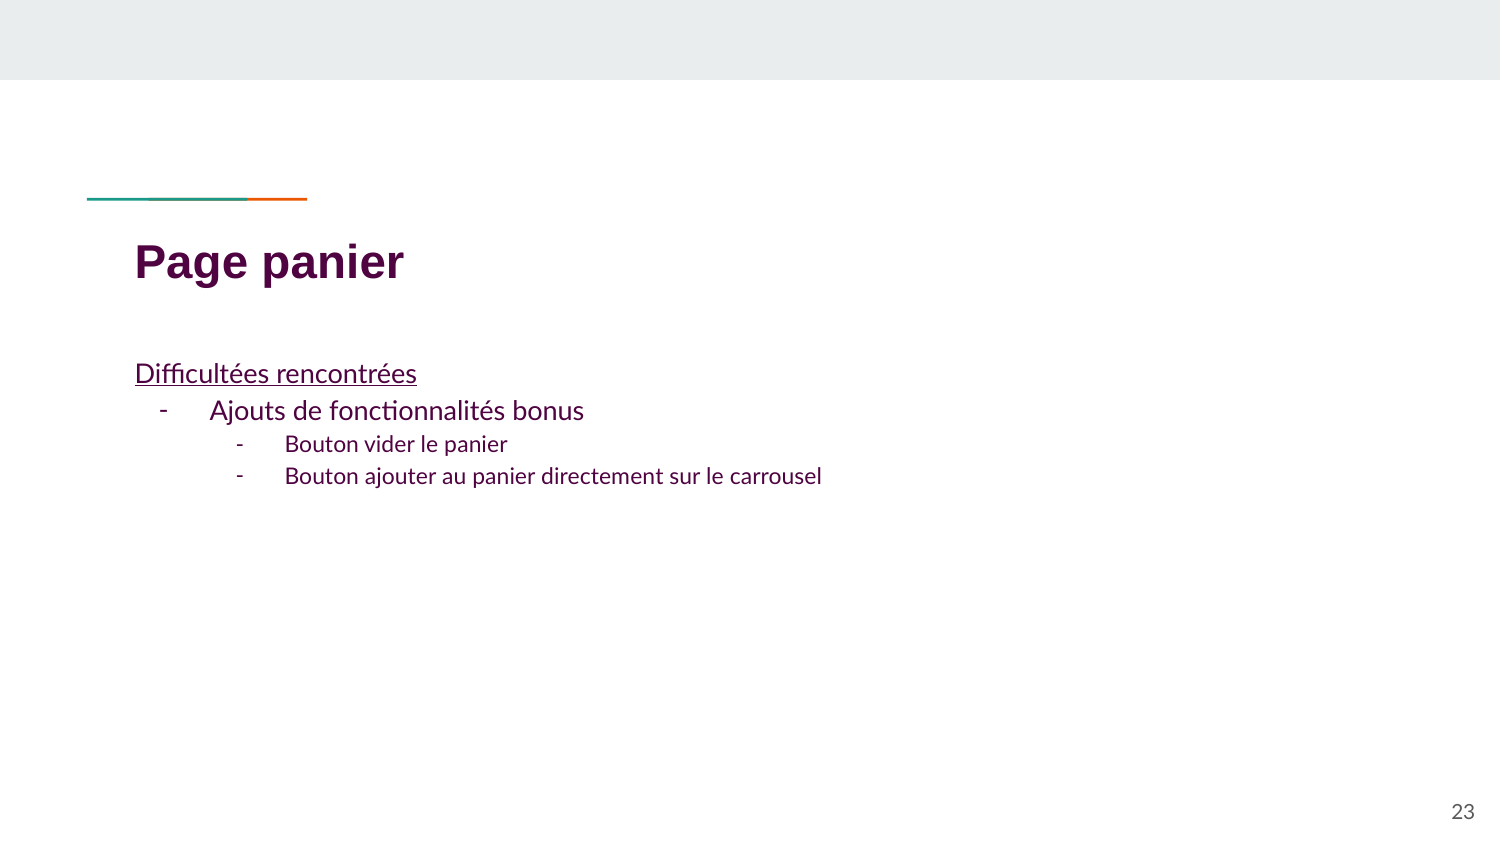

# Page panier
Difficultées rencontrées
Ajouts de fonctionnalités bonus
Bouton vider le panier
Bouton ajouter au panier directement sur le carrousel
23